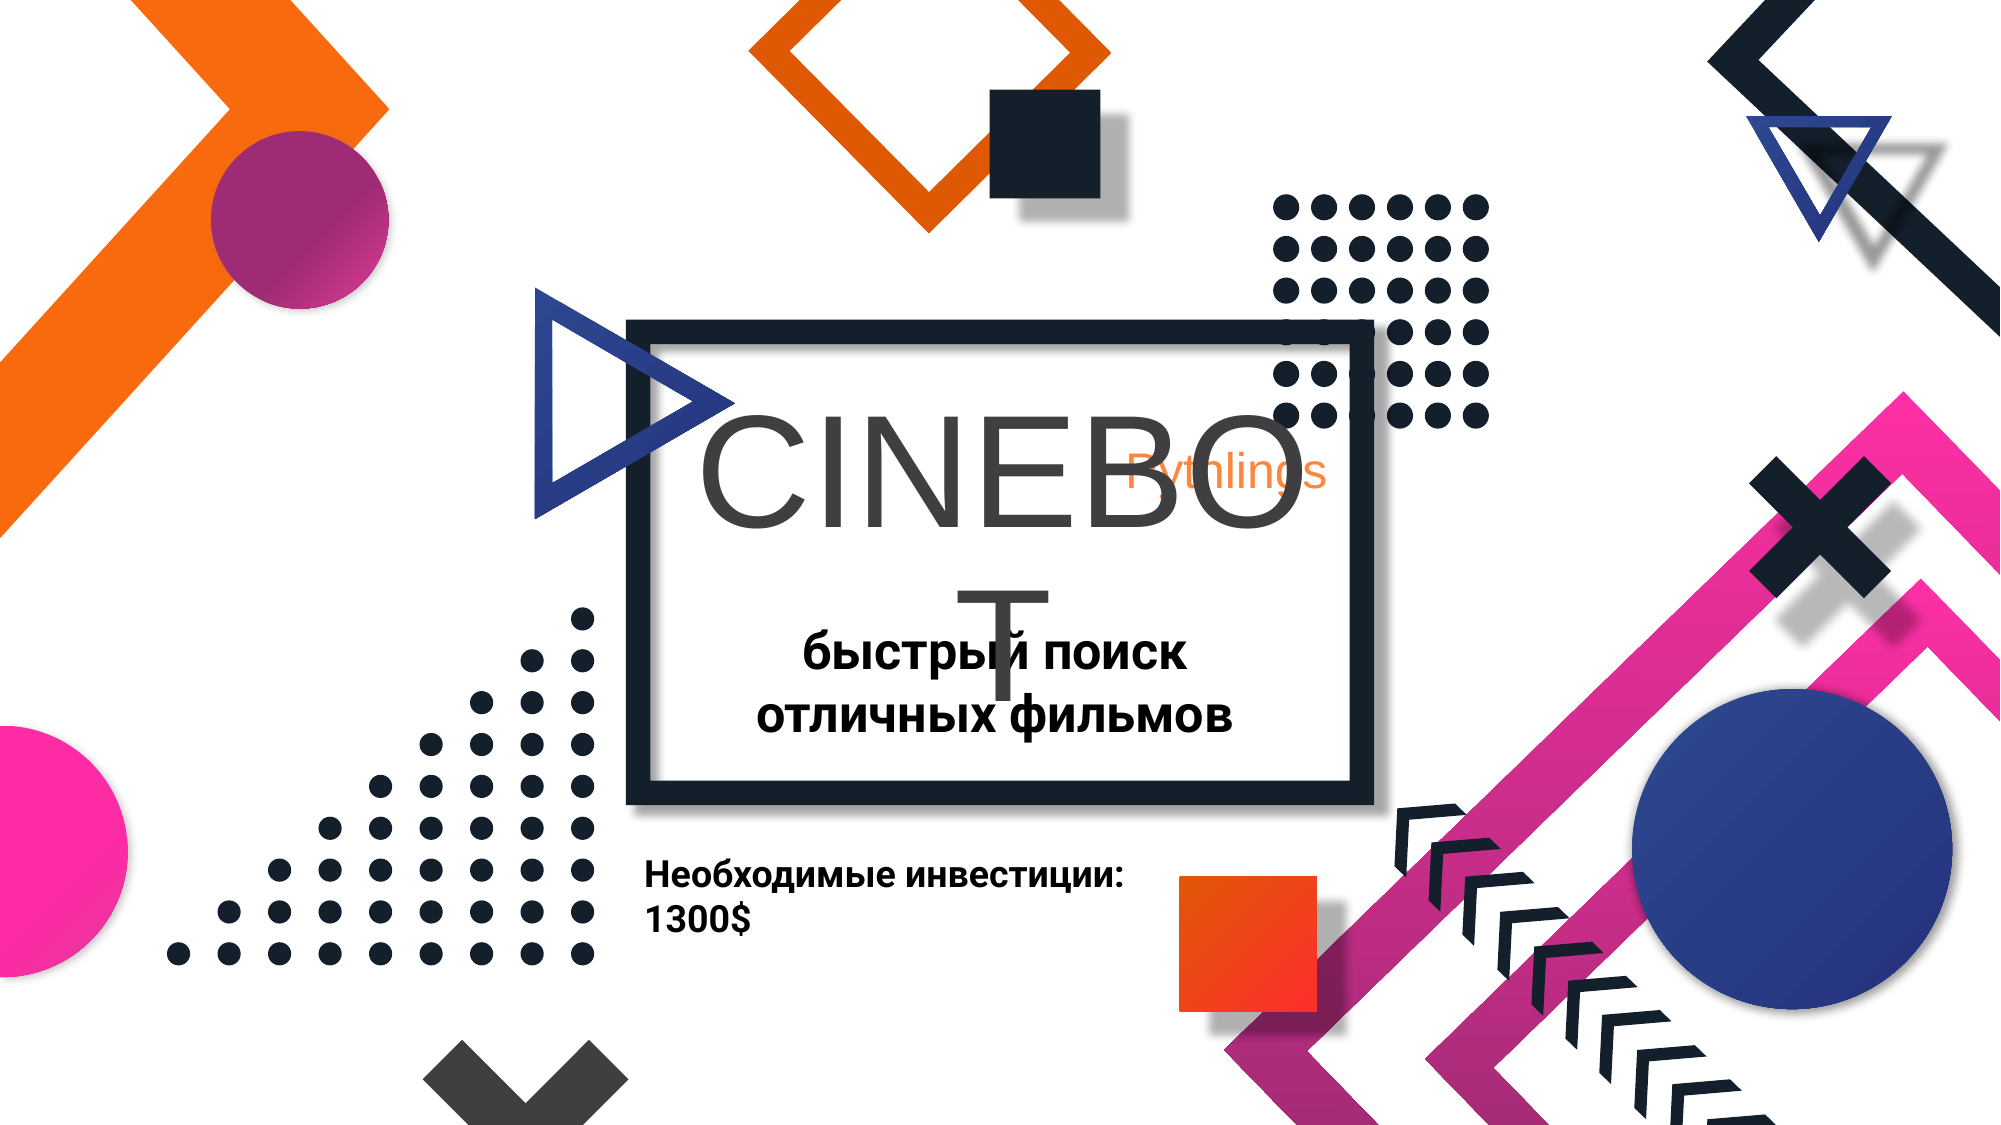

Pythlings
CINEBOT
быстрый поиск
отличных фильмов
Необходимые инвестиции: 1300$